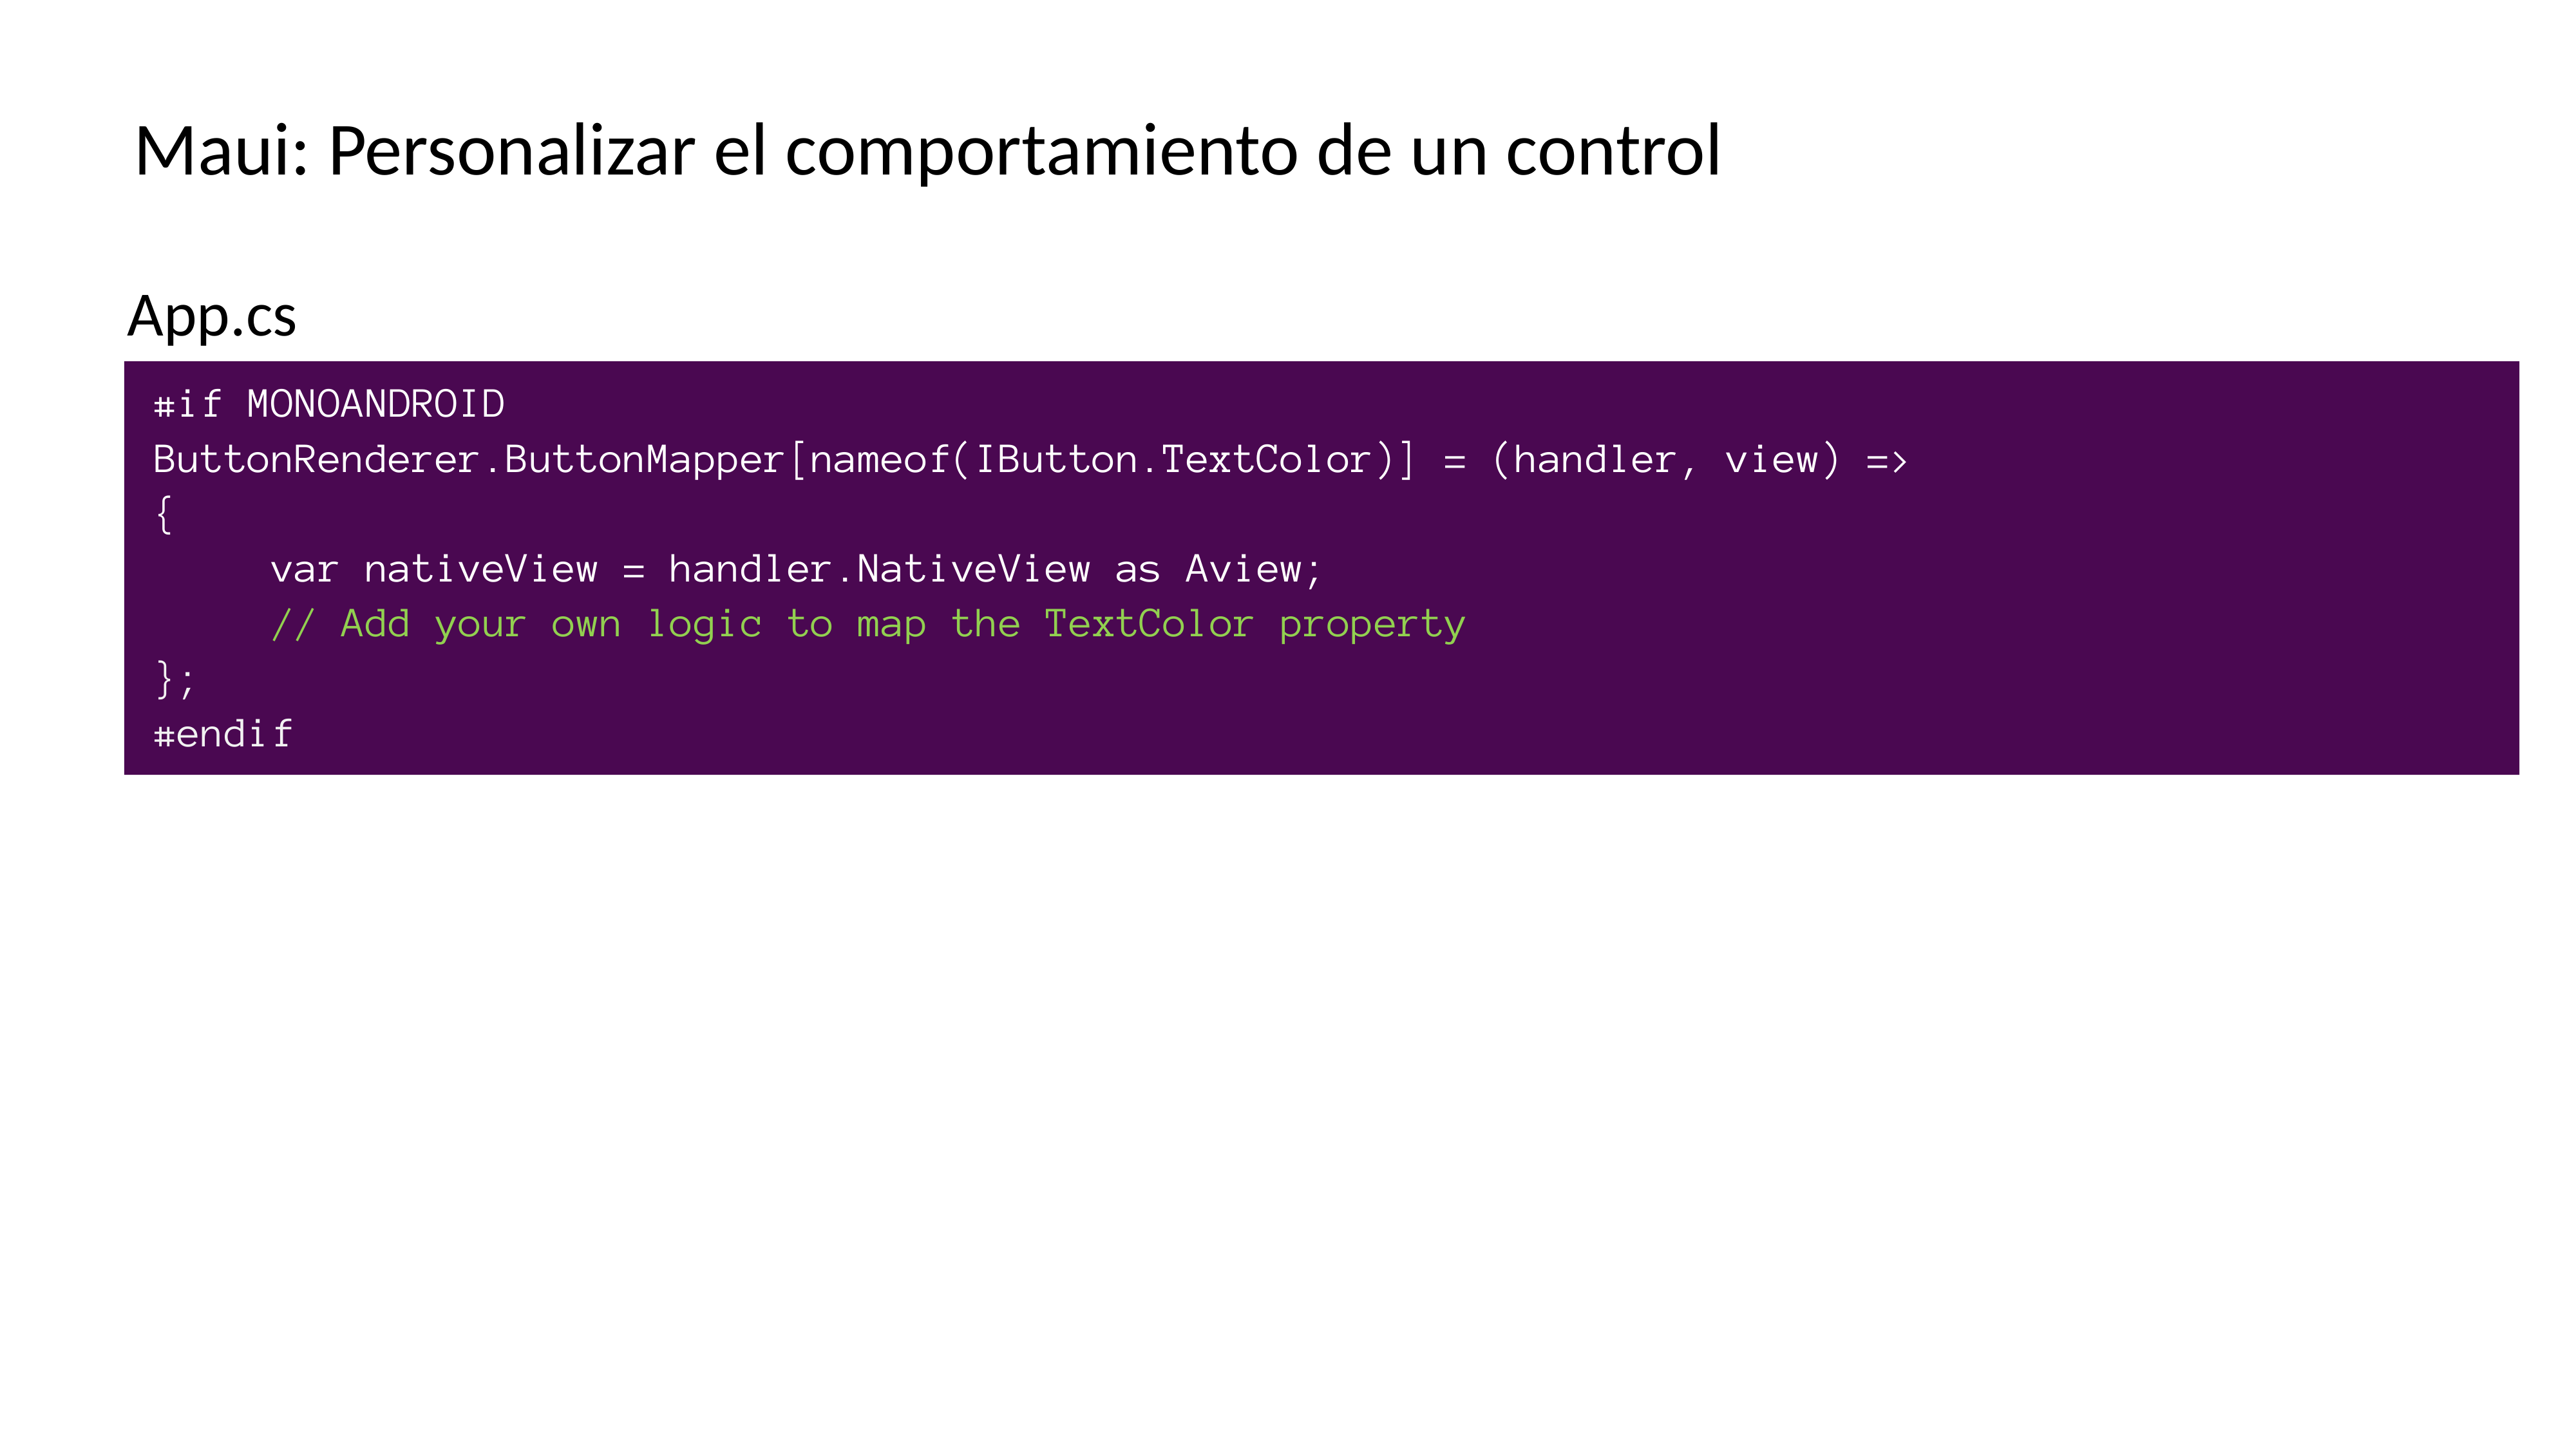

# Maui: Personalizar el comportamiento de un control
App.cs
#if MONOANDROID
ButtonRenderer.ButtonMapper[nameof(IButton.TextColor)] = (handler, view) =>
{
     var nativeView = handler.NativeView as Aview;
     // Add your own logic to map the TextColor property
};
#endif